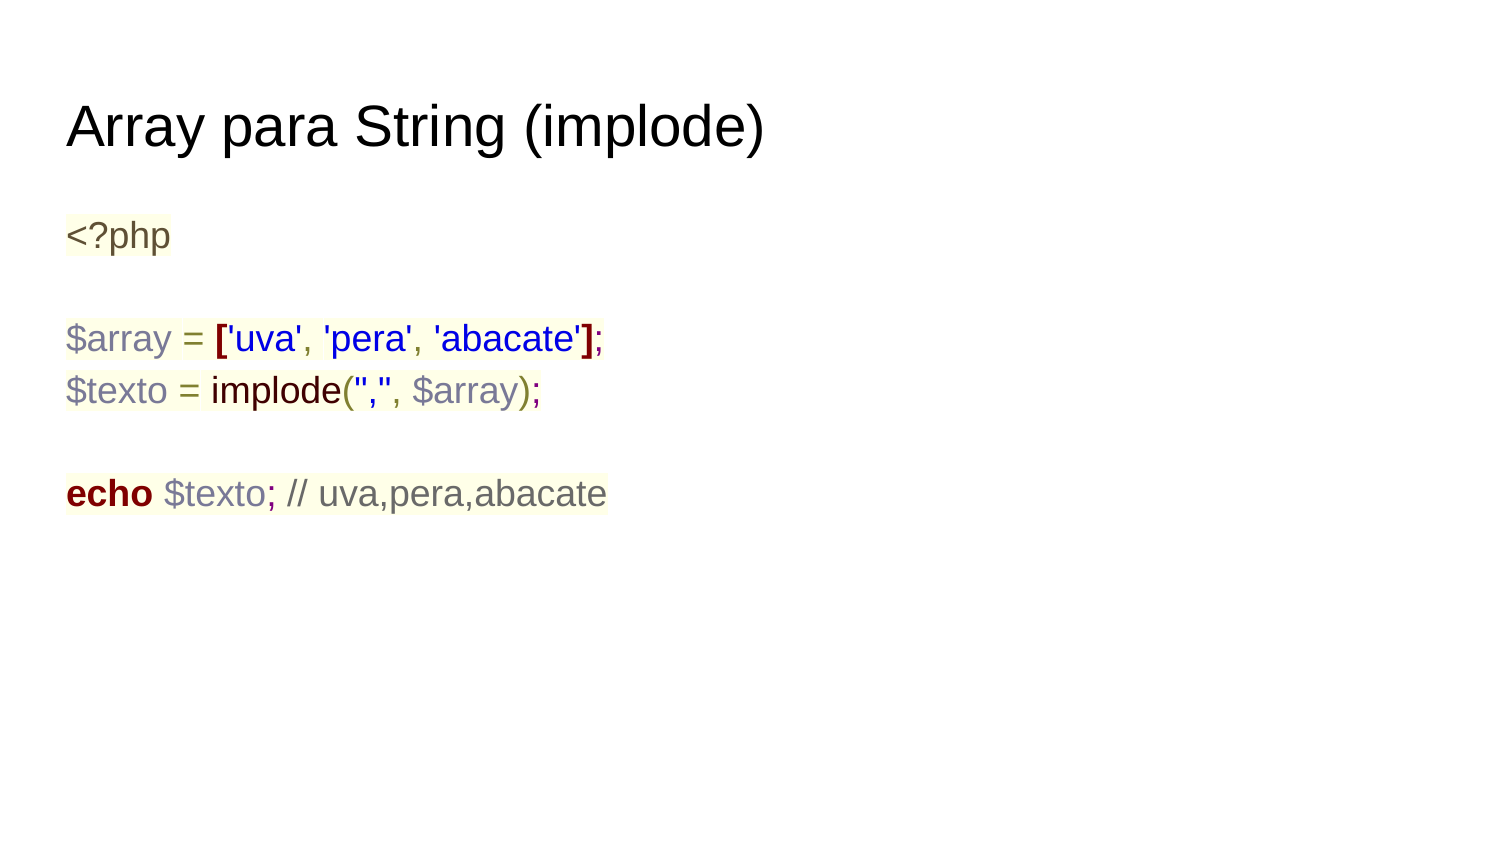

# Array para String (implode)
<?php
$array = ['uva', 'pera', 'abacate'];
$texto = implode(",", $array);
echo $texto; // uva,pera,abacate